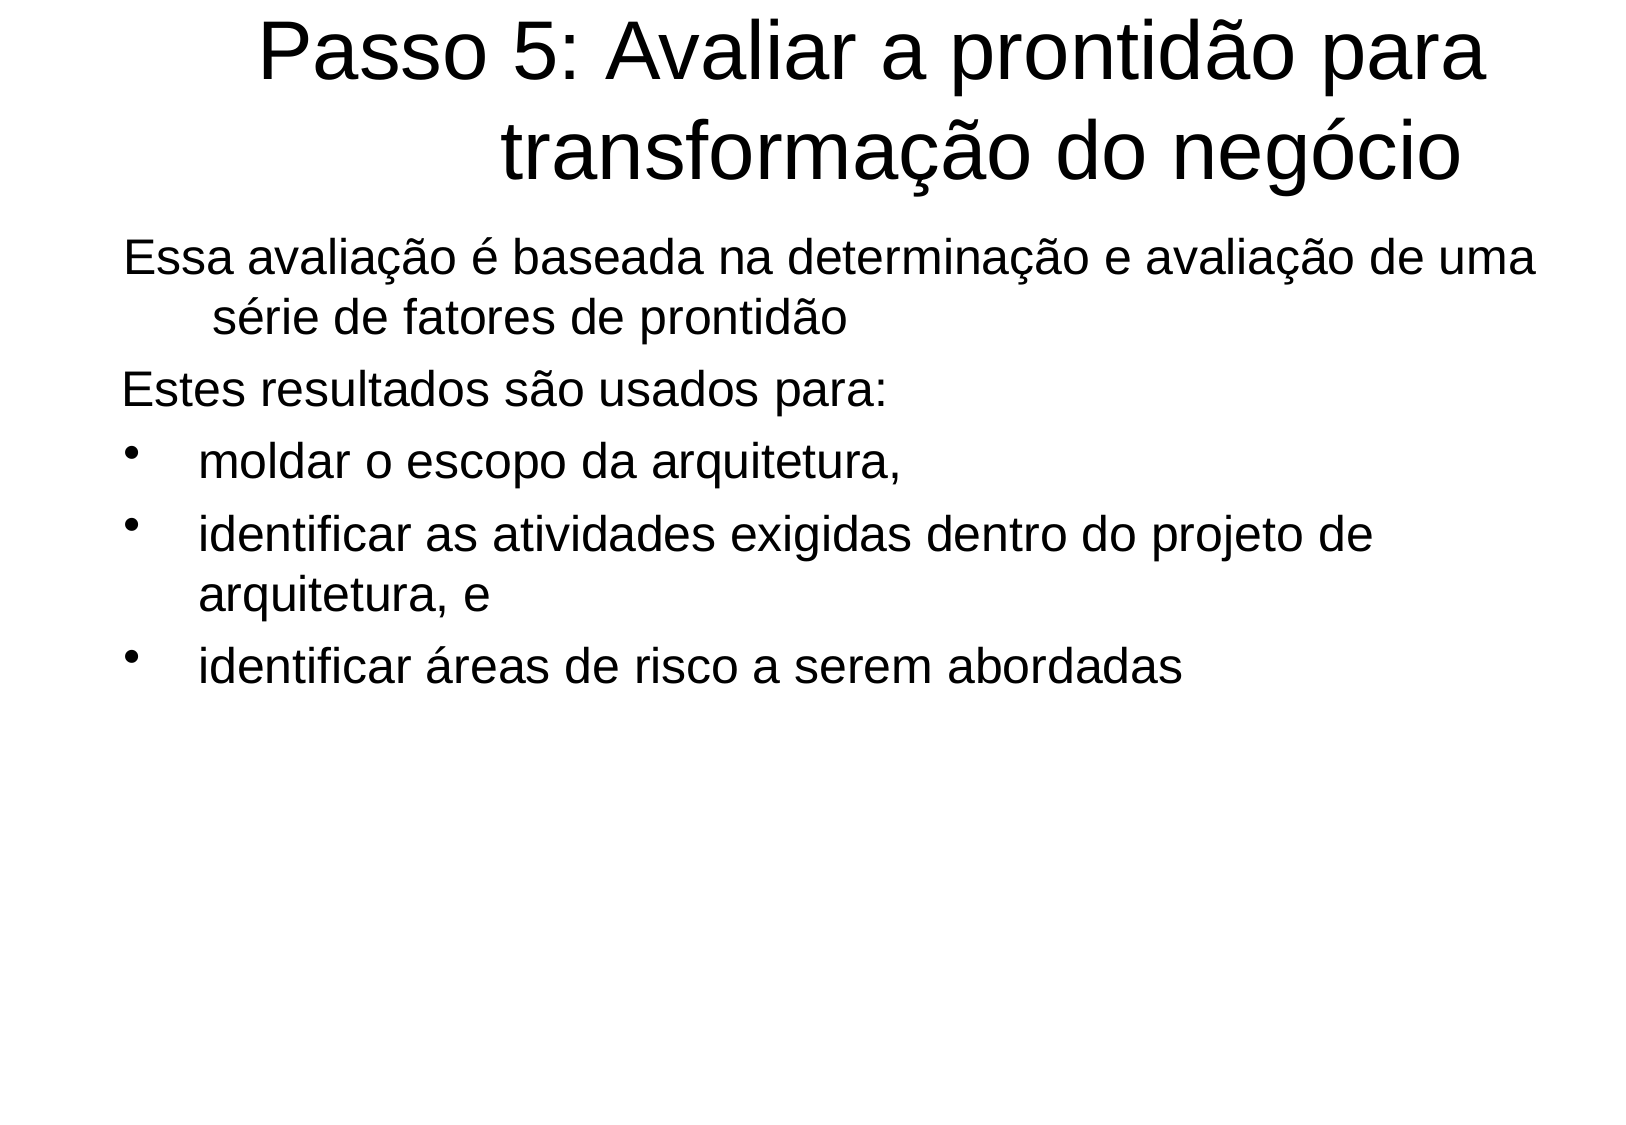

# Passo 5: Avaliar a prontidão para  transformação do negócio
Essa avaliação é baseada na determinação e avaliação de uma  série de fatores de prontidão
Estes resultados são usados para:
moldar o escopo da arquitetura,
identificar as atividades exigidas dentro do projeto de
arquitetura, e
identificar áreas de risco a serem abordadas